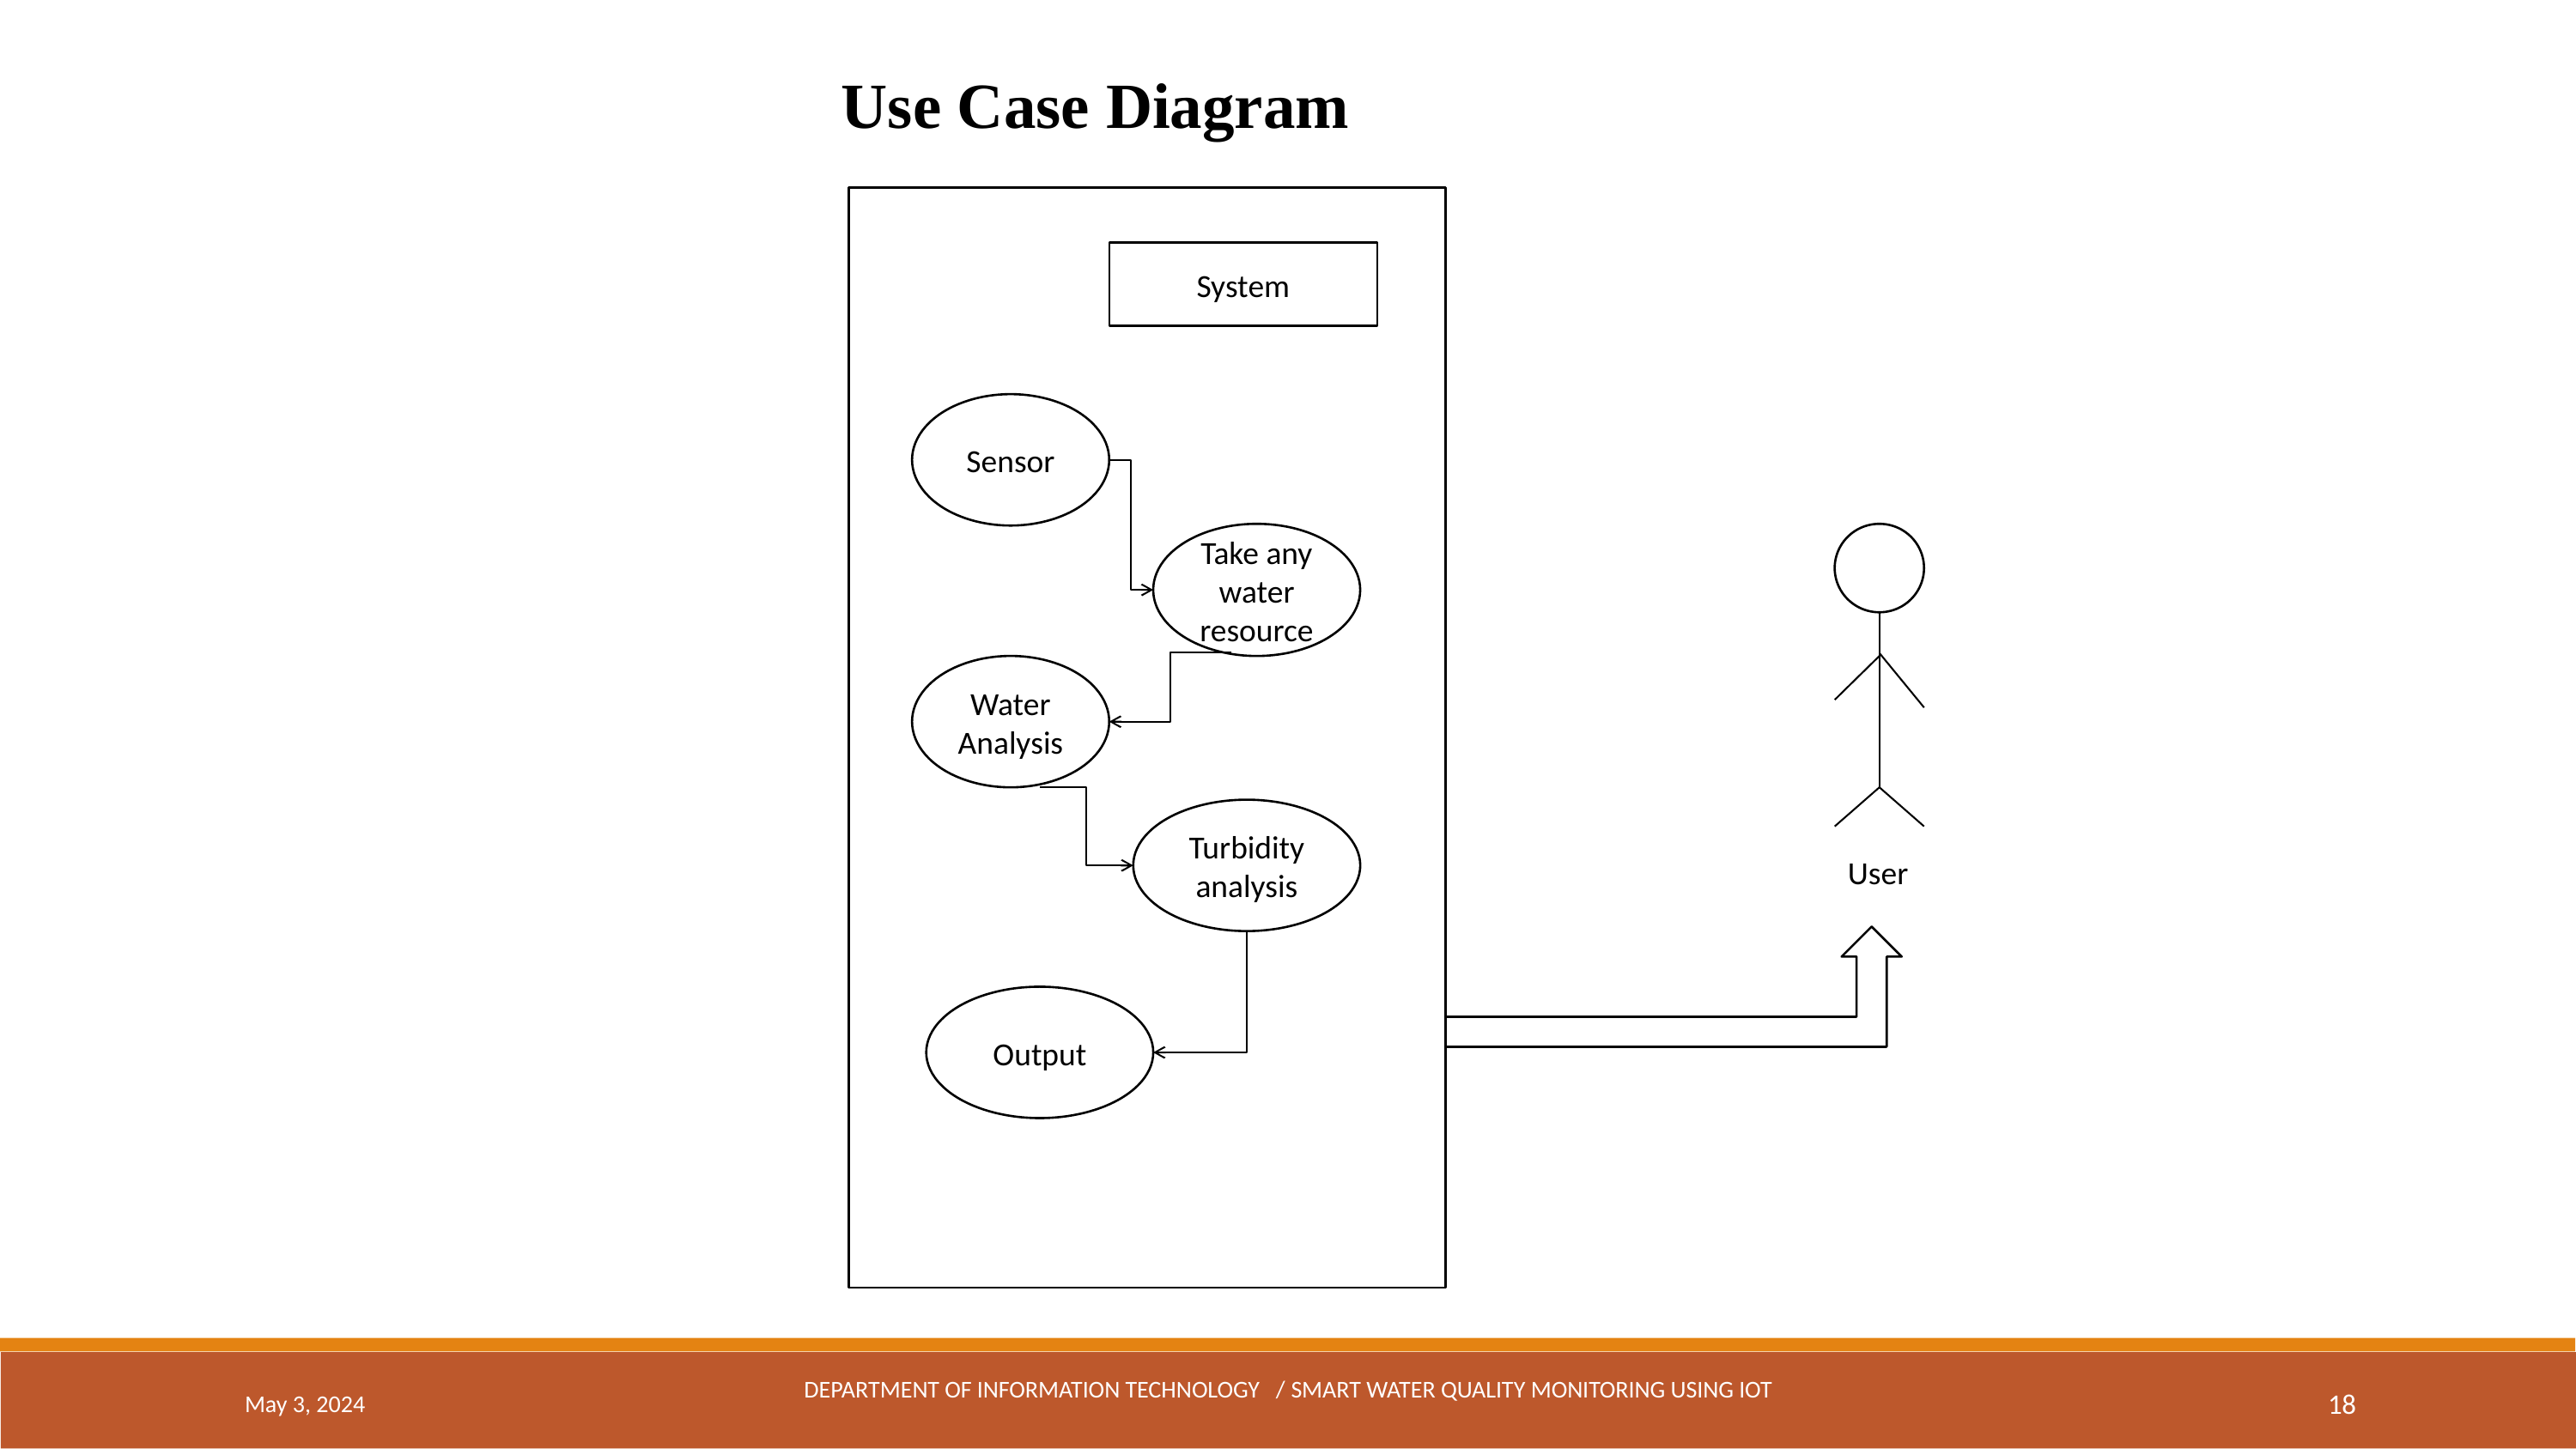

Use Case Diagram

System
Sensor
Take any water resource

Water Analysis
Turbidity
analysis
User

Output
May 3, 2024
DEPARTMENT OF INFORMATION TECHNOLOGY   / Smart water quality monitoring USING IOT

18